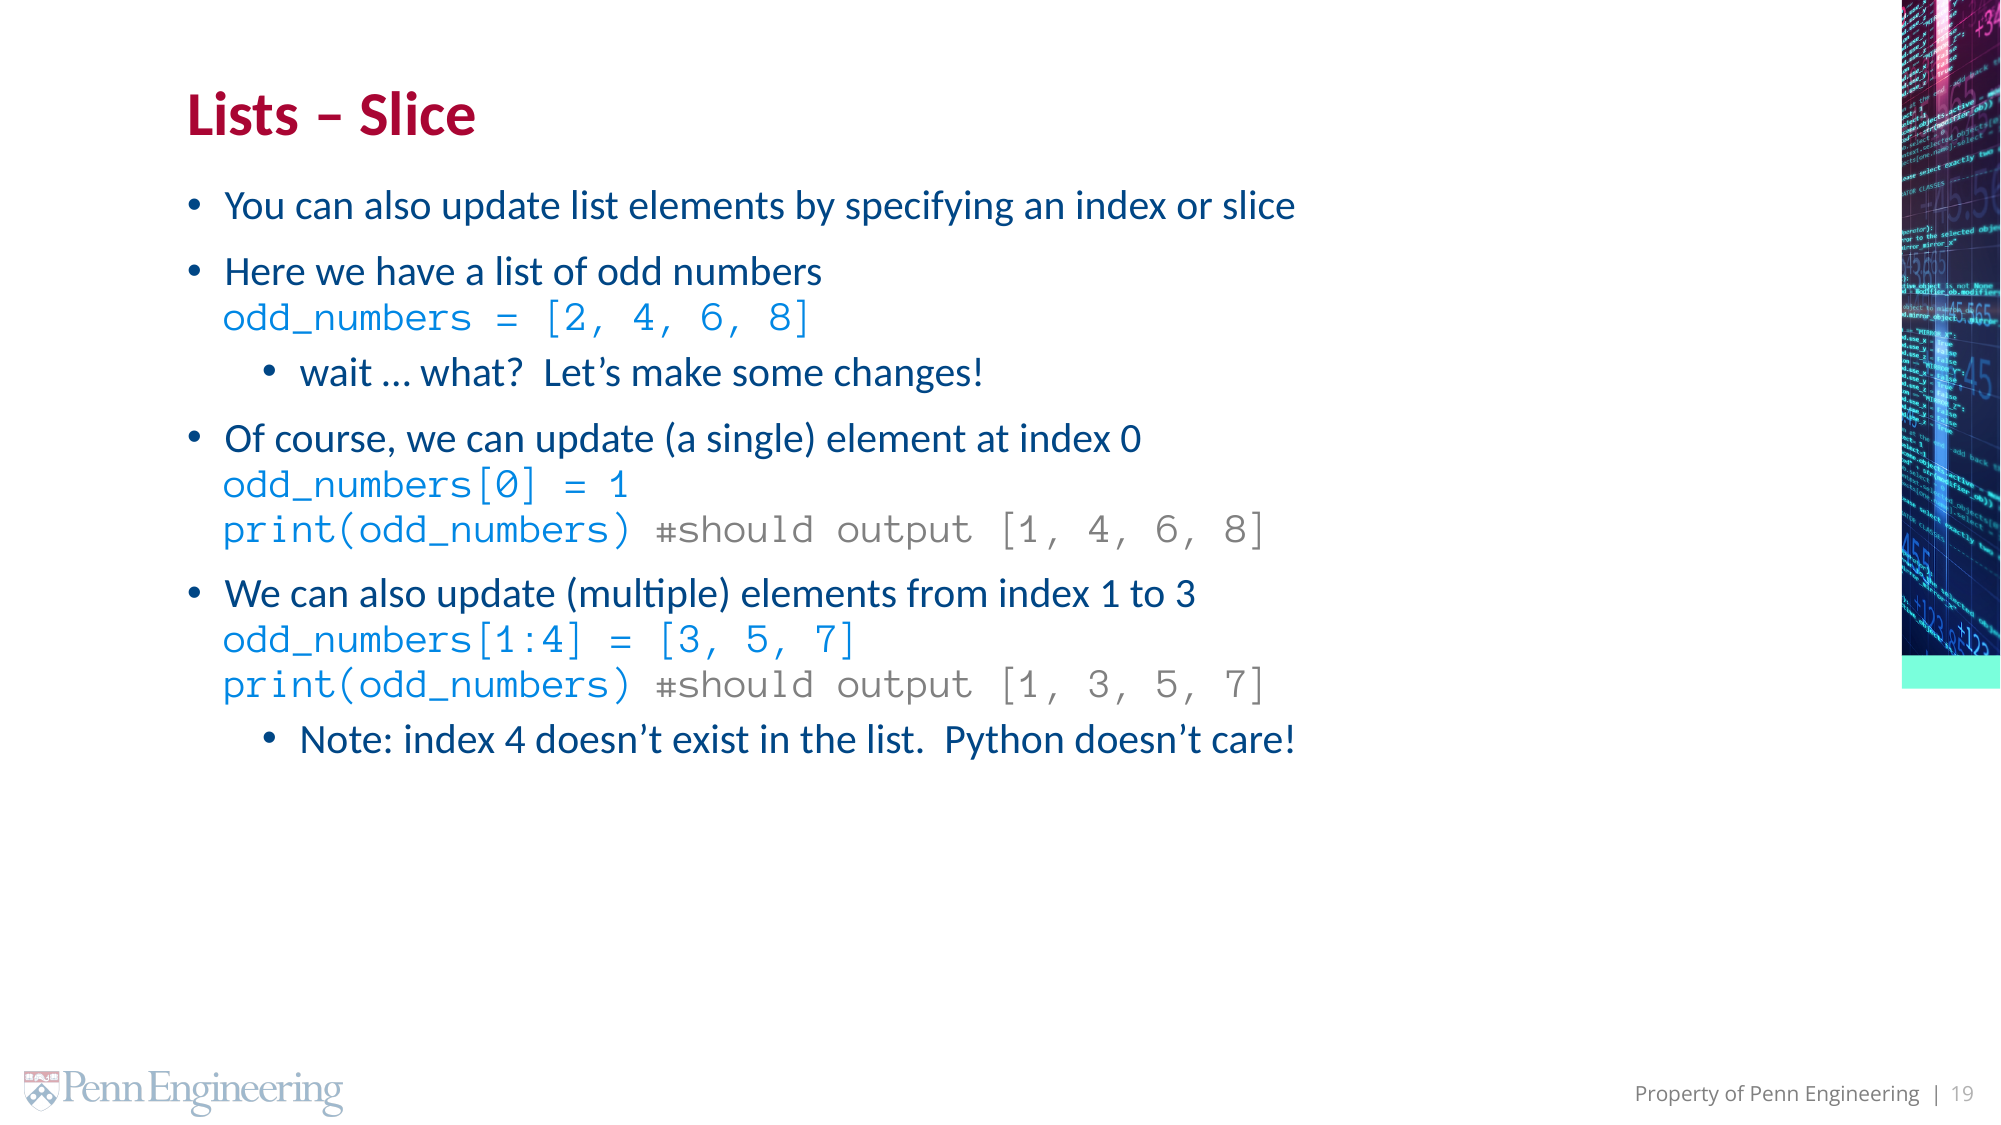

# Lists – Slice
You can also update list elements by specifying an index or slice
Here we have a list of odd numbers
odd_numbers = [2, 4, 6, 8]
wait … what?  Let’s make some changes!
Of course, we can update (a single) element at index 0
odd_numbers[0] = 1
print(odd_numbers) #should output [1, 4, 6, 8]
We can also update (multiple) elements from index 1 to 3
odd_numbers[1:4] = [3, 5, 7]
print(odd_numbers) #should output [1, 3, 5, 7]
Note: index 4 doesn’t exist in the list.  Python doesn’t care!
19